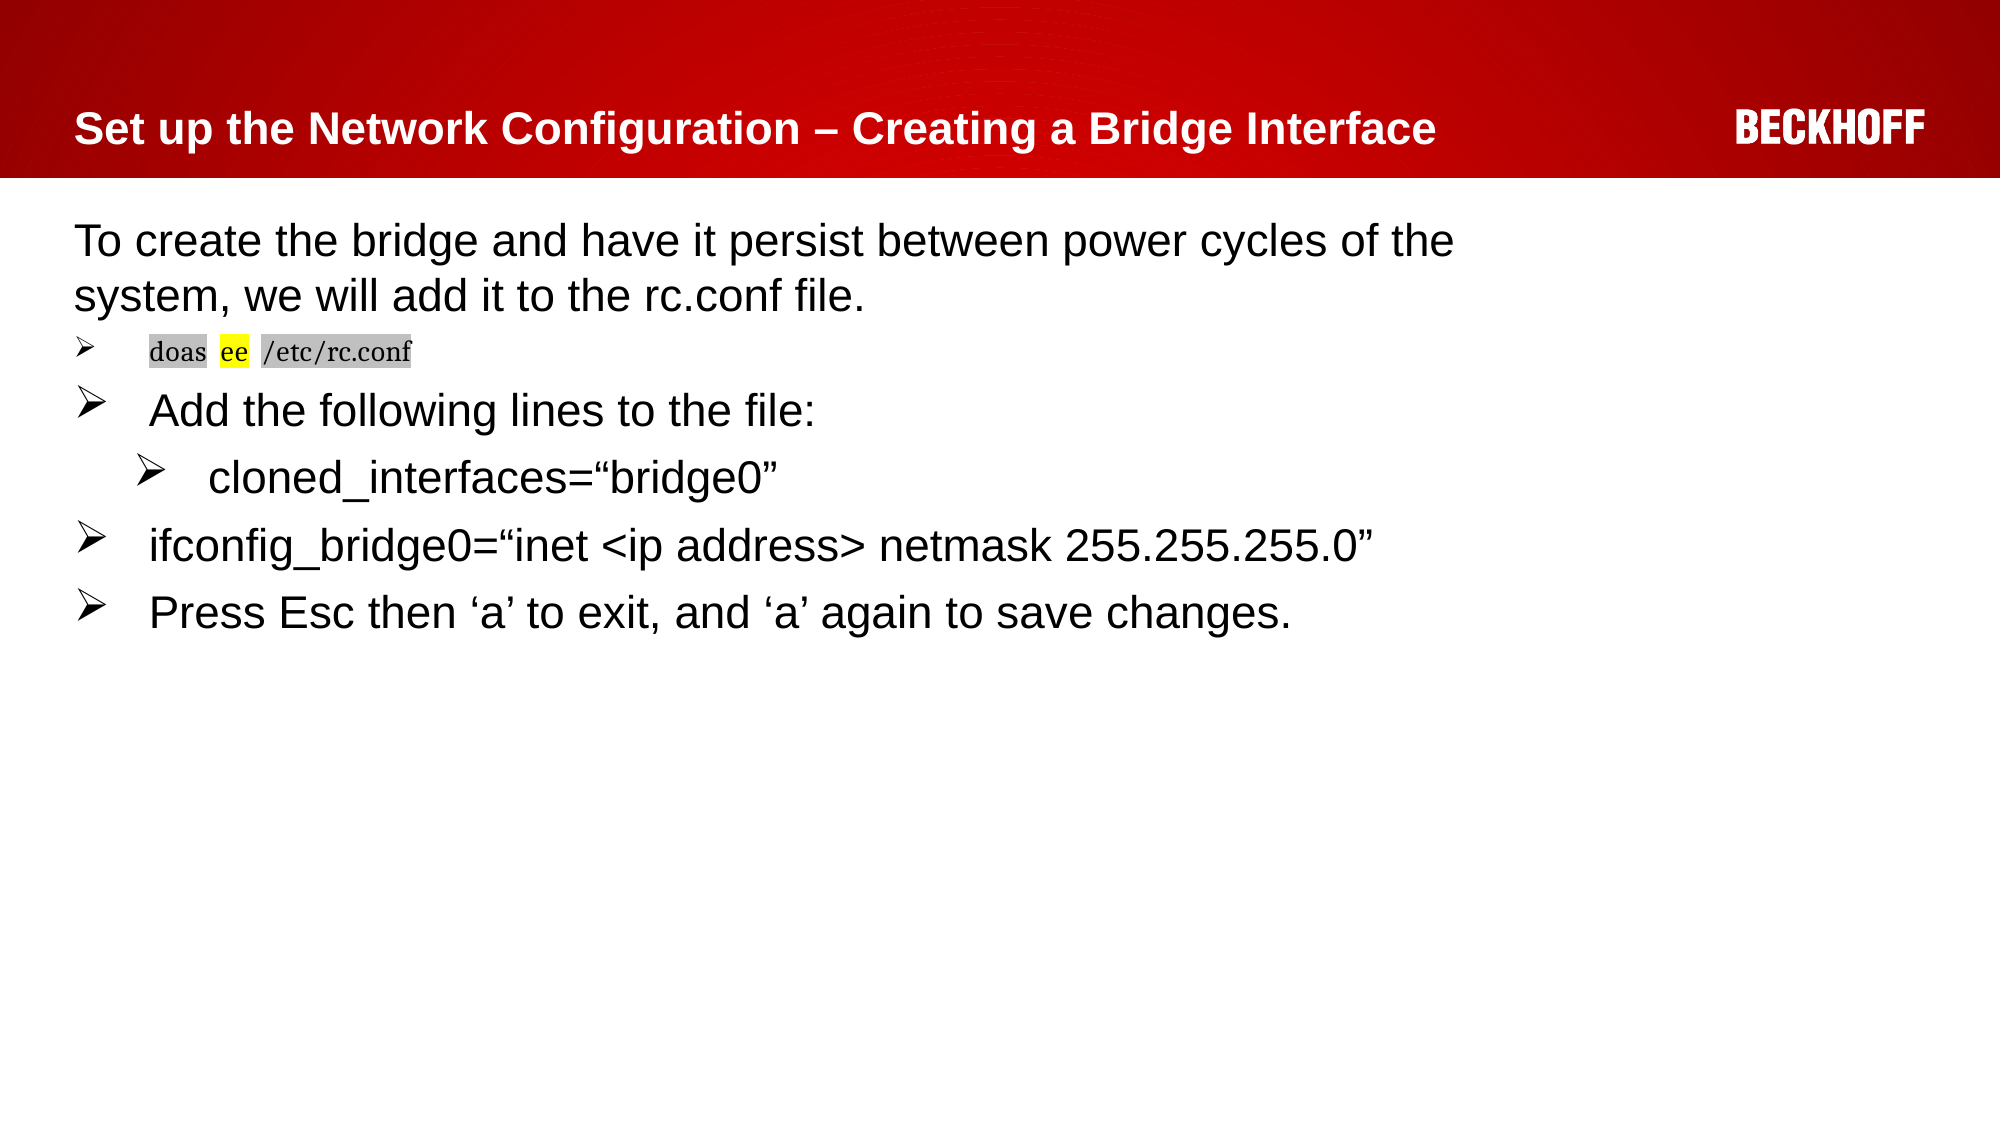

# Set up the Network Configuration – Creating a Bridge Interface
To create the bridge and have it persist between power cycles of the system, we will add it to the rc.conf file.
doas ee /etc/rc.conf
Add the following lines to the file:
cloned_interfaces=“bridge0”
ifconfig_bridge0=“inet <ip address> netmask 255.255.255.0”
Press Esc then ‘a’ to exit, and ‘a’ again to save changes.